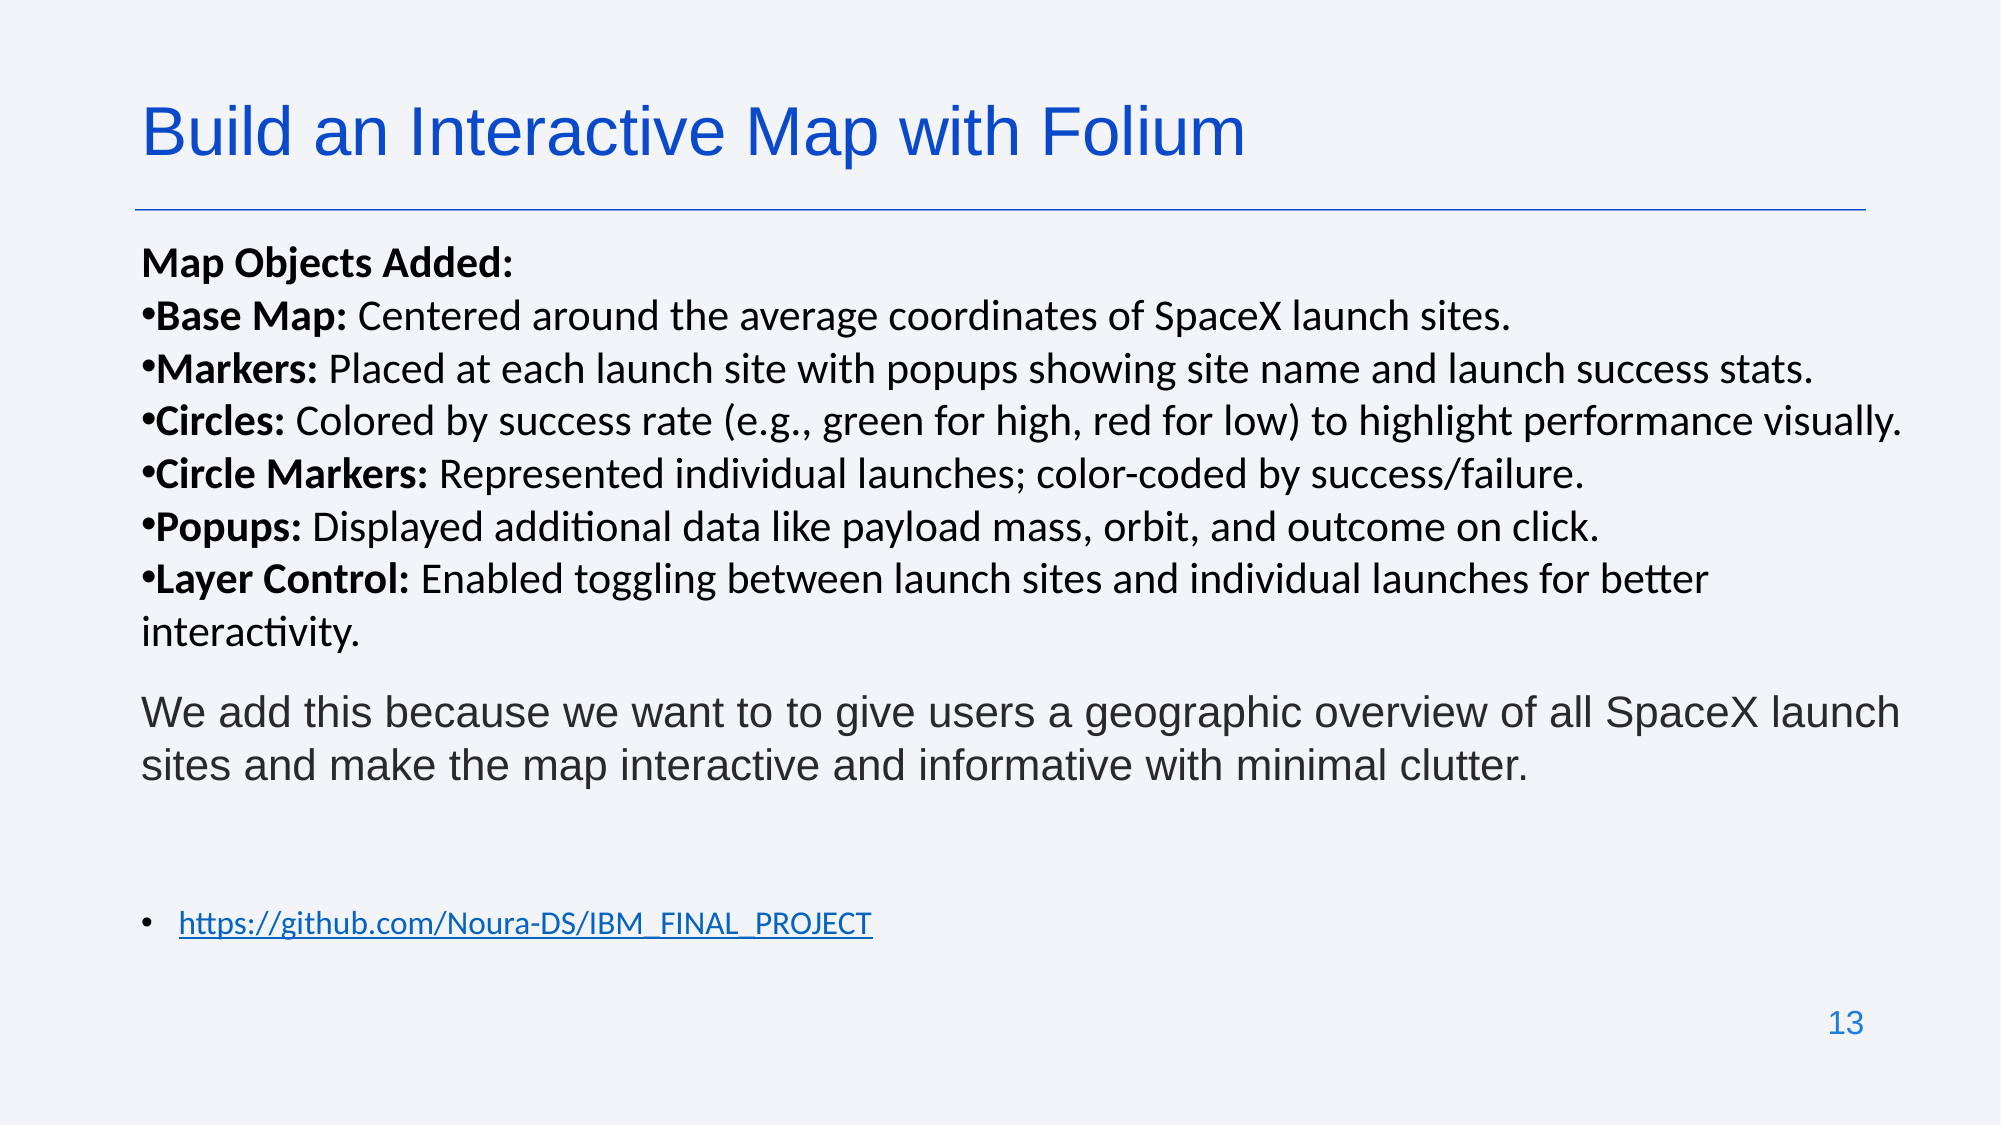

Build an Interactive Map with Folium
Map Objects Added:
Base Map: Centered around the average coordinates of SpaceX launch sites.
Markers: Placed at each launch site with popups showing site name and launch success stats.
Circles: Colored by success rate (e.g., green for high, red for low) to highlight performance visually.
Circle Markers: Represented individual launches; color-coded by success/failure.
Popups: Displayed additional data like payload mass, orbit, and outcome on click.
Layer Control: Enabled toggling between launch sites and individual launches for better interactivity.
We add this because we want to to give users a geographic overview of all SpaceX launch sites and make the map interactive and informative with minimal clutter.

https://github.com/Noura-DS/IBM_FINAL_PROJECT

13